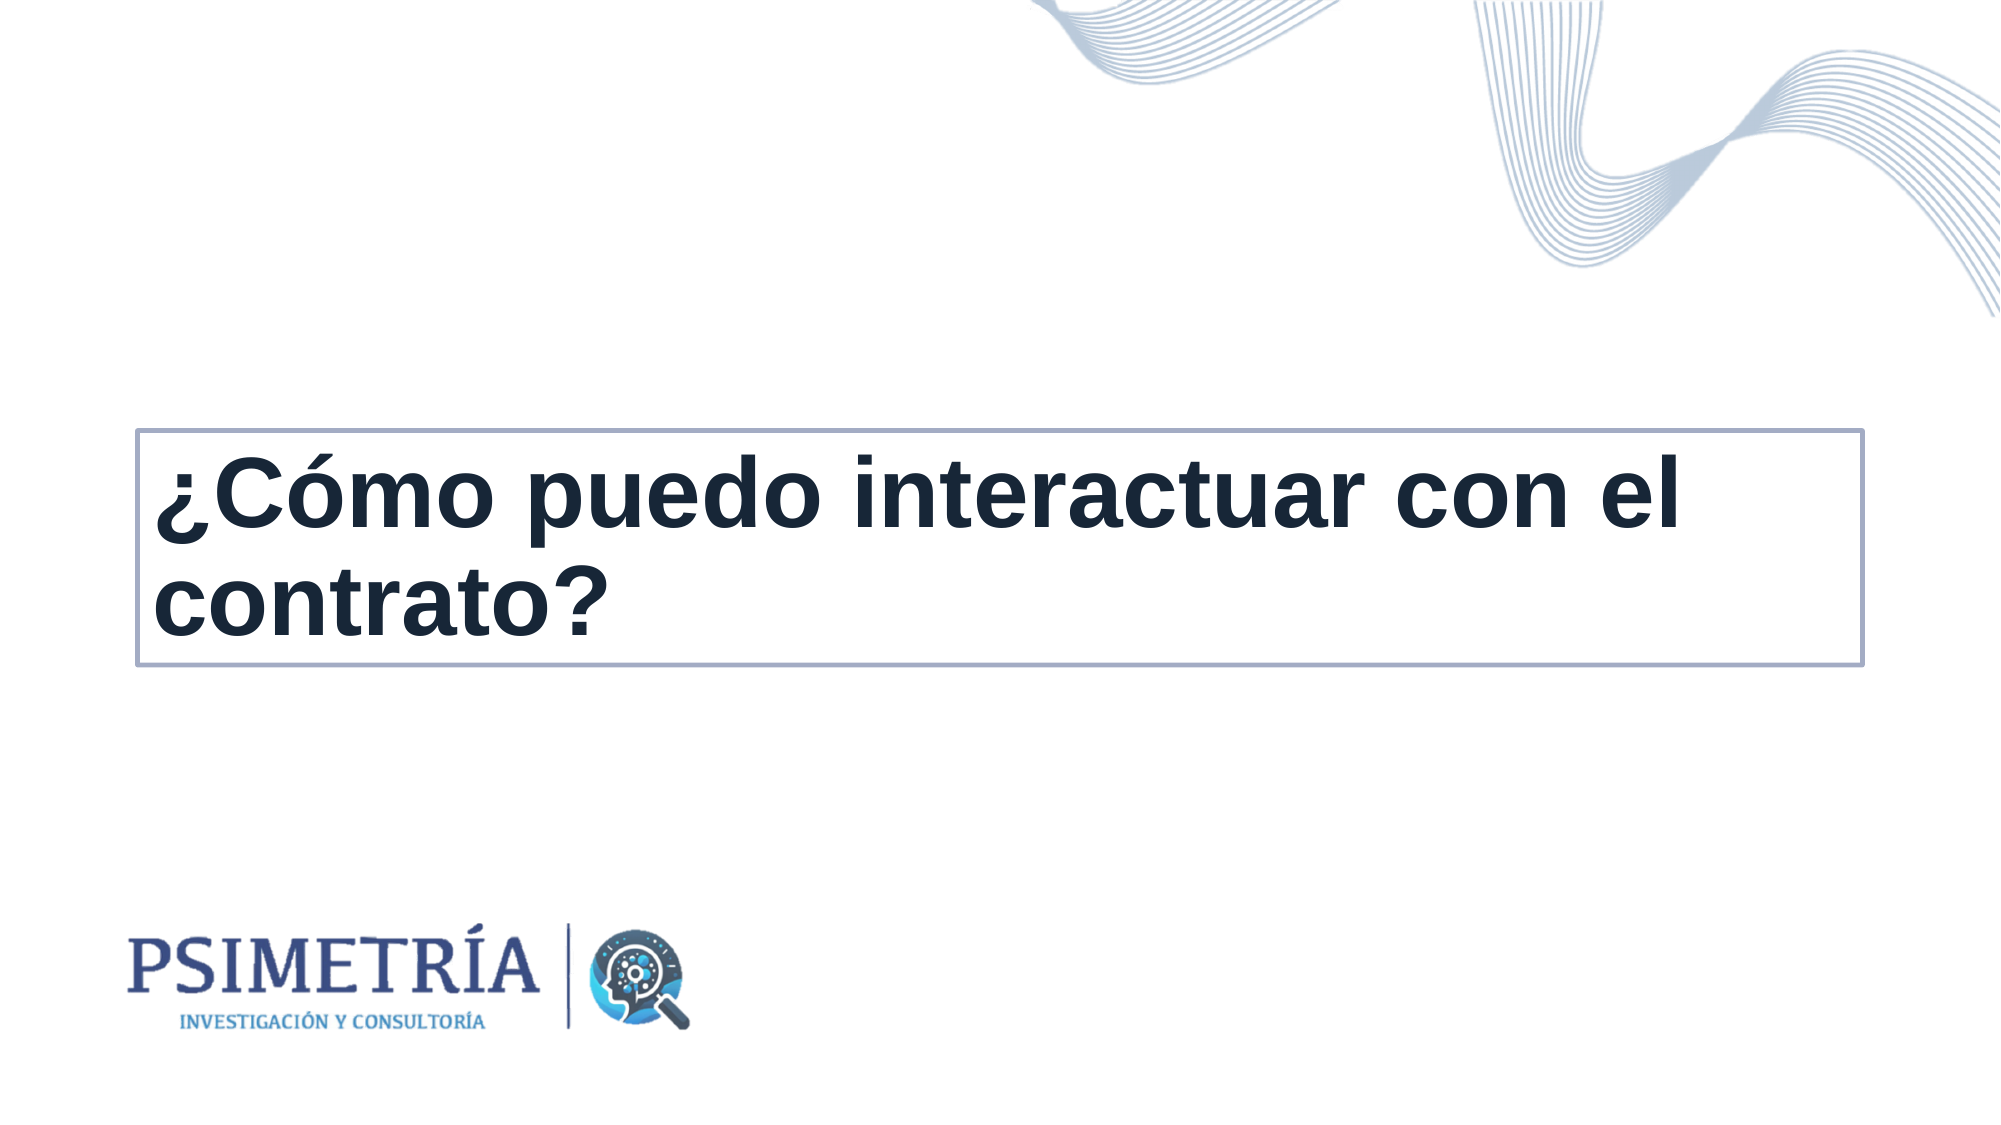

# ¿Cómo puedo interactuar con el contrato?